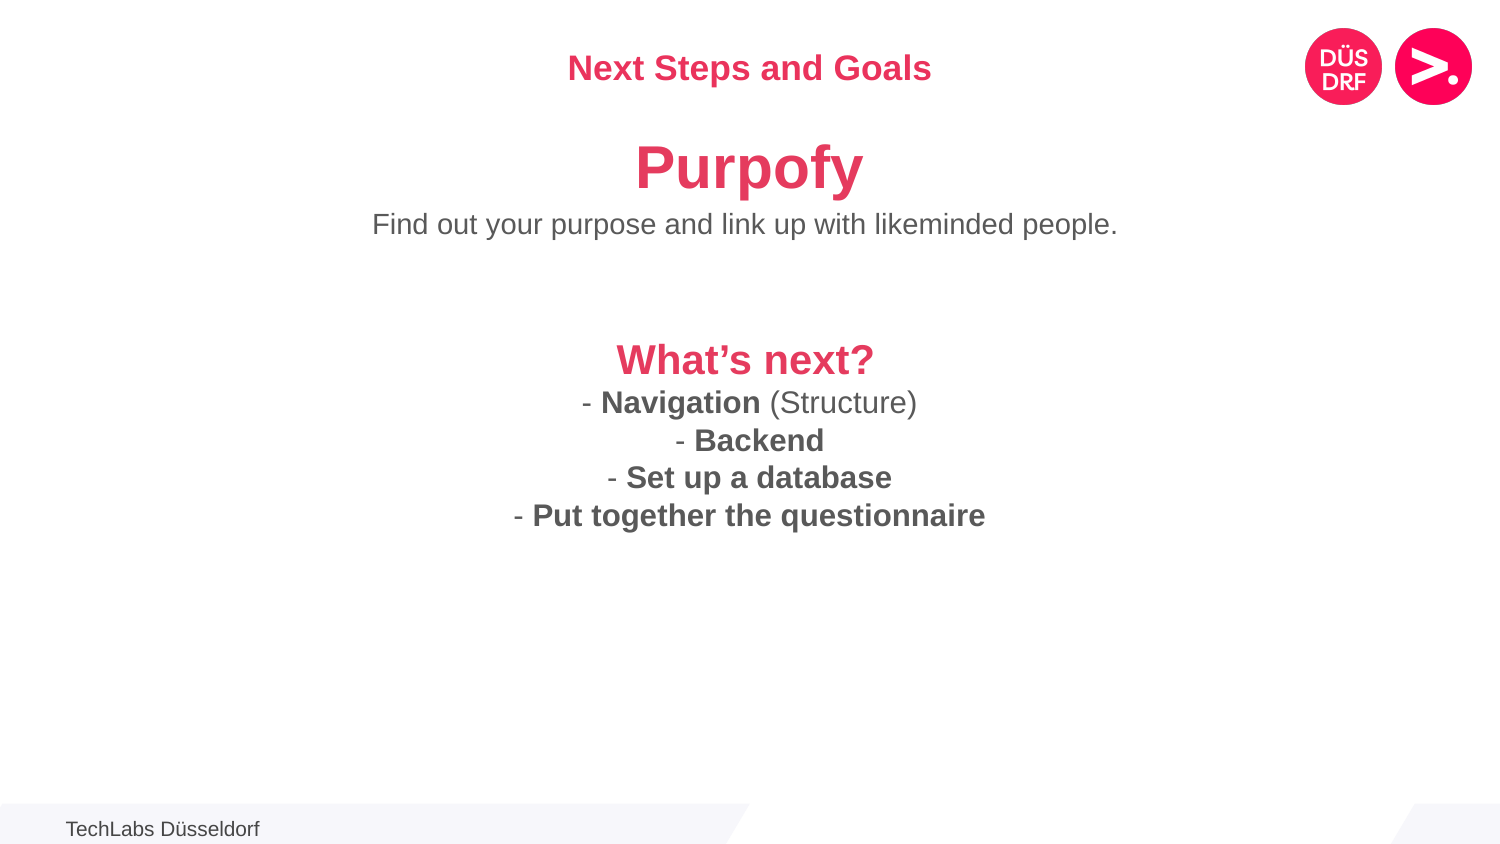

Next Steps and Goals
Purpofy
Find out your purpose and link up with likeminded people.
What’s next?
- Navigation (Structure)
- Backend
- Set up a database
- Put together the questionnaire
11